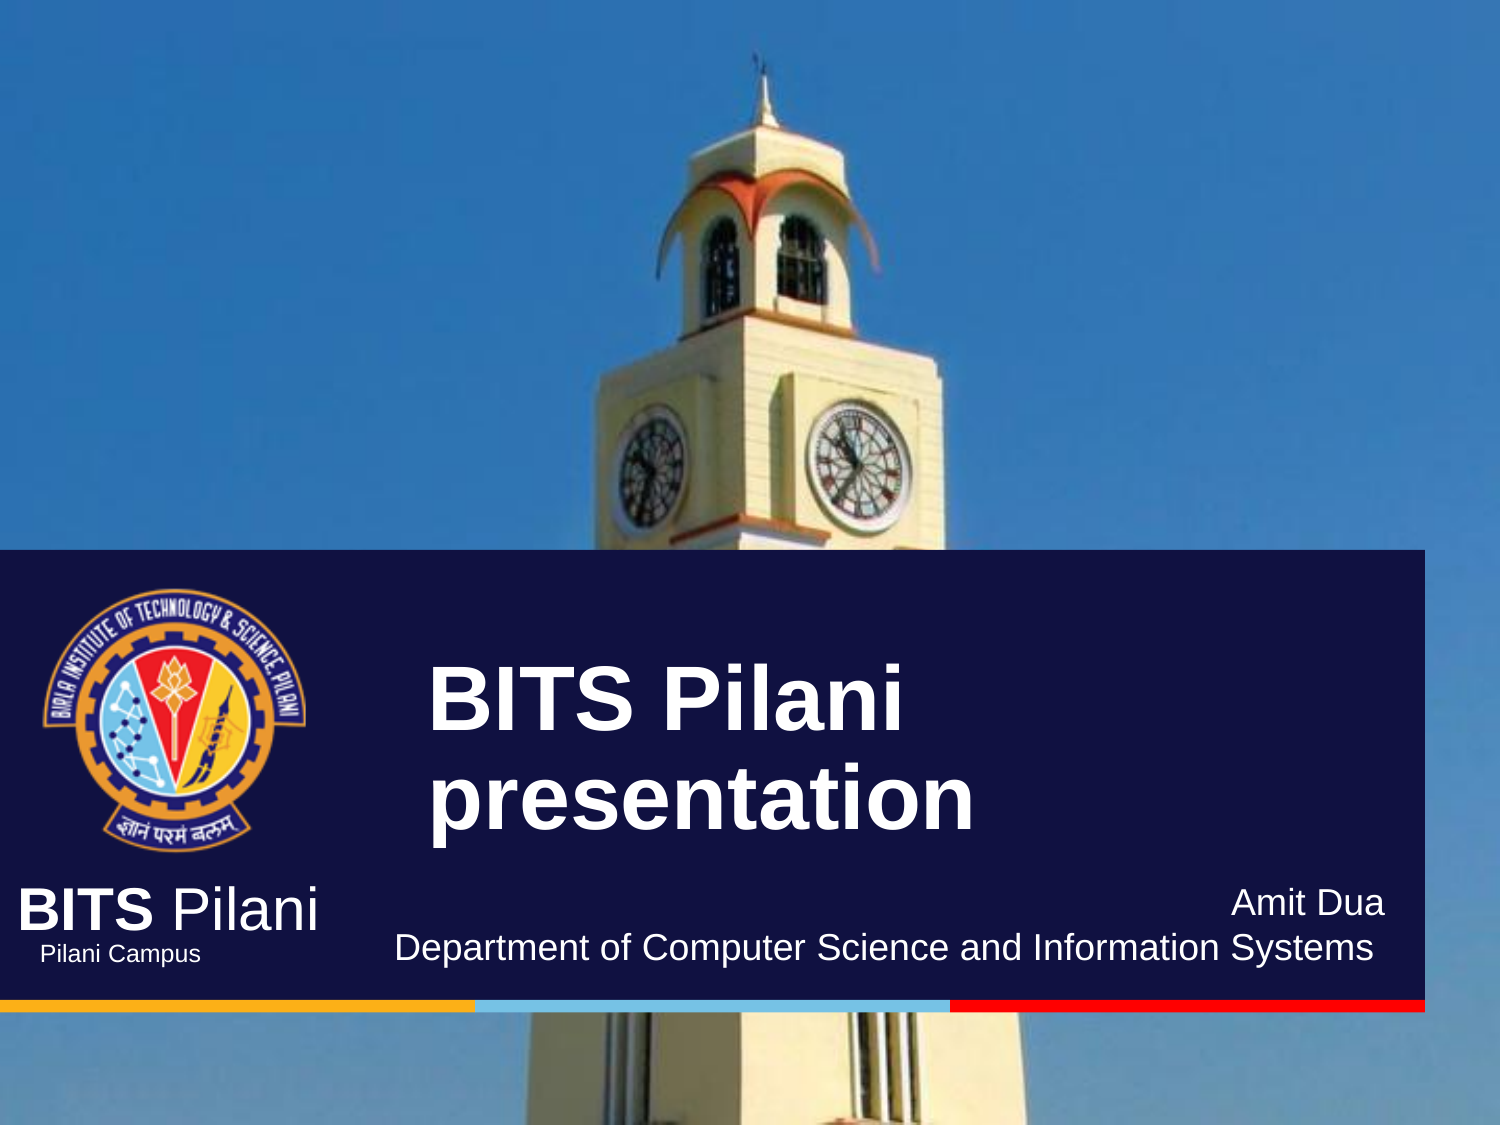

# BITS Pilani presentation
Amit Dua
Department of Computer Science and Information Systems